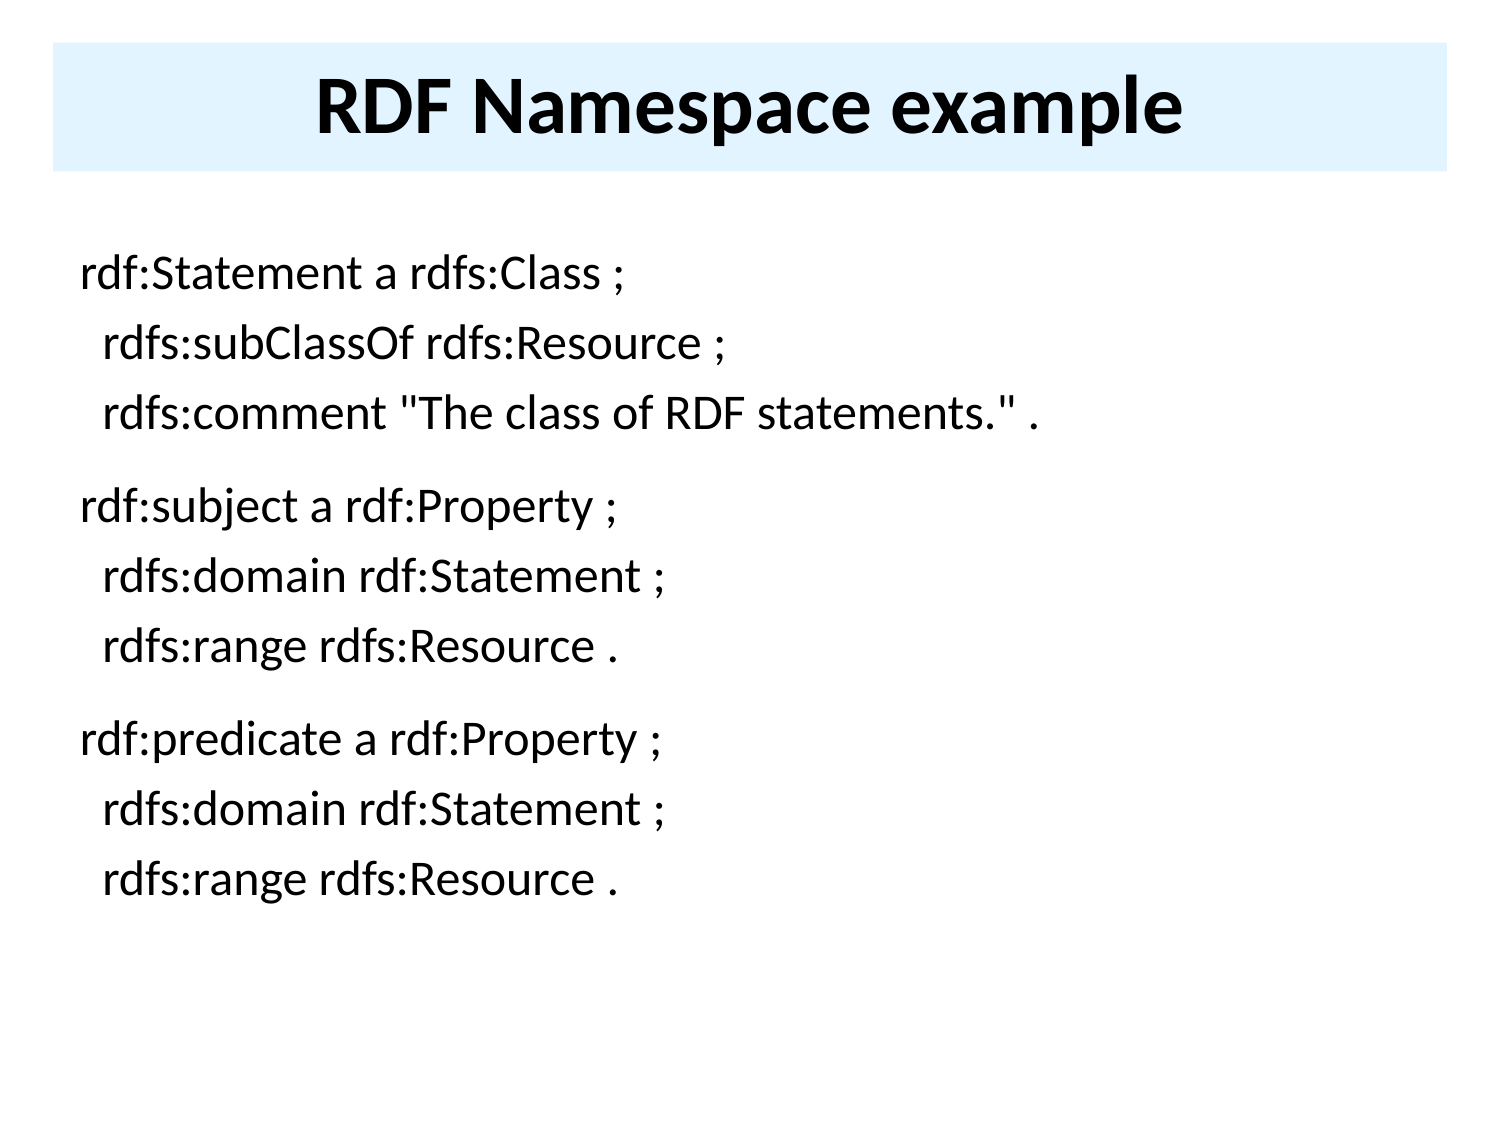

# RDF Namespace example
rdf:Statement a rdfs:Class ;
  rdfs:subClassOf rdfs:Resource ;
  rdfs:comment "The class of RDF statements." .

rdf:subject a rdf:Property ;
  rdfs:domain rdf:Statement ;
  rdfs:range rdfs:Resource .

rdf:predicate a rdf:Property ;
  rdfs:domain rdf:Statement ;
  rdfs:range rdfs:Resource .